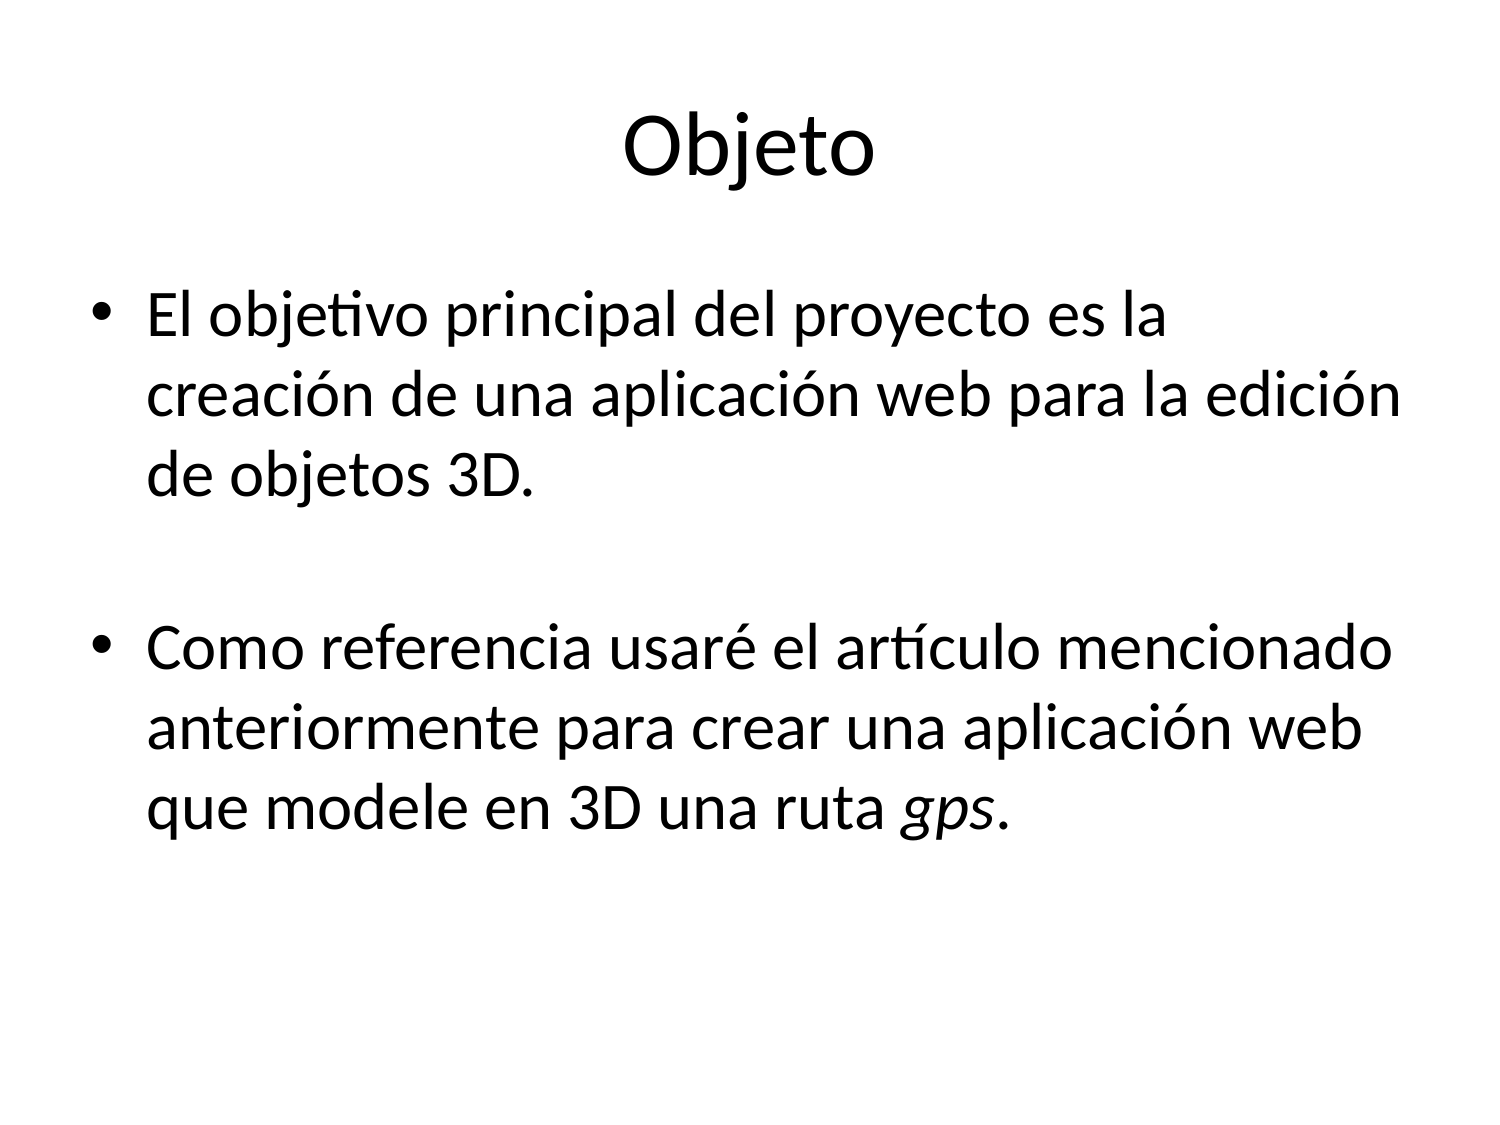

# Objeto
El objetivo principal del proyecto es la creación de una aplicación web para la edición de objetos 3D.
Como referencia usaré el artículo mencionado anteriormente para crear una aplicación web que modele en 3D una ruta gps.